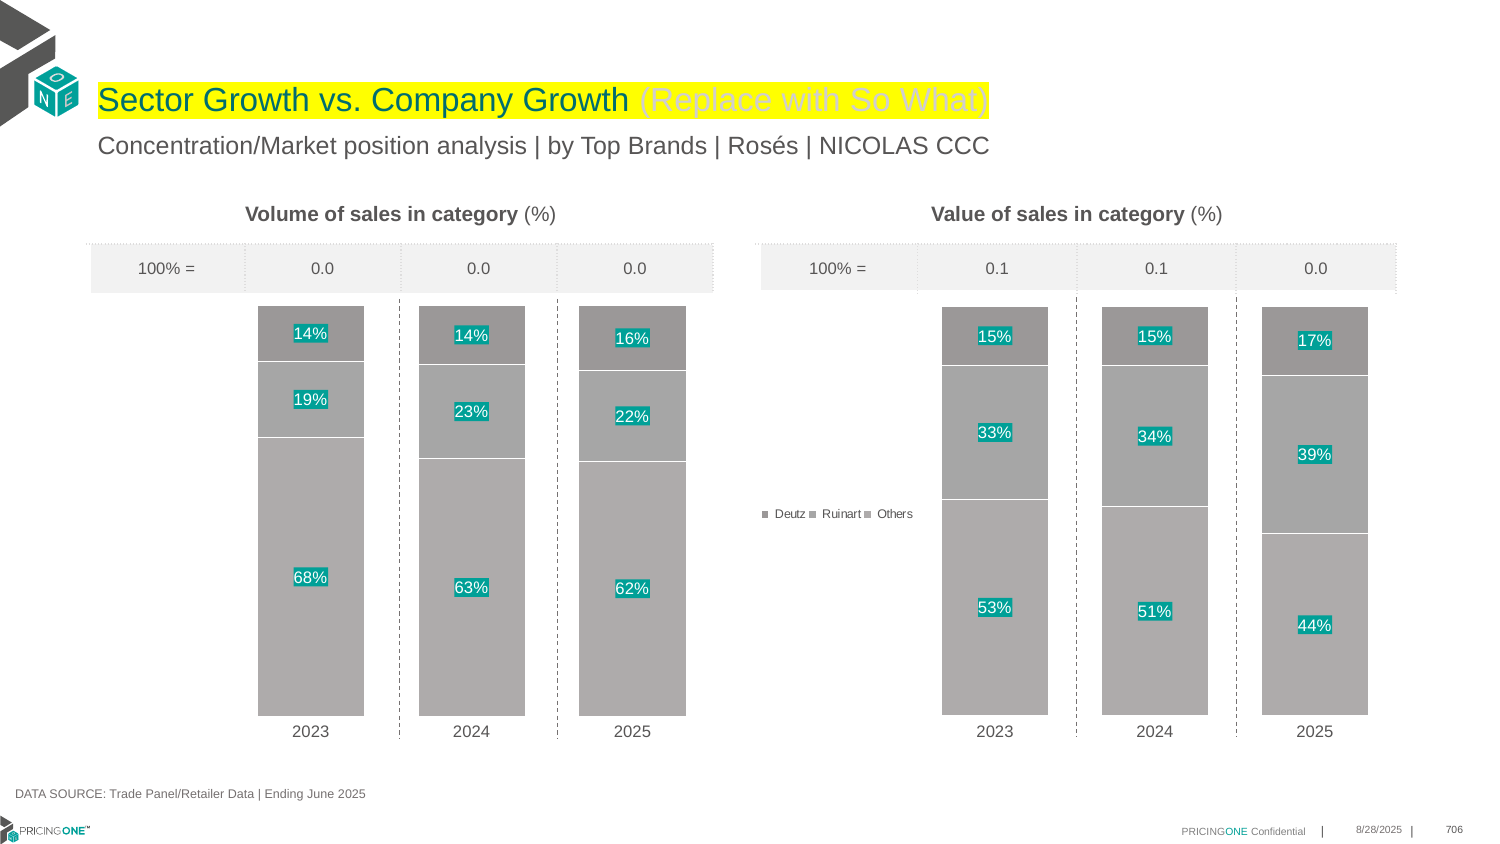

# Sector Growth vs. Company Growth (Replace with So What)
Concentration/Market position analysis | by Top Brands | Rosés | NICOLAS CCC
| Volume of sales in category (%) |  |  |  |
| --- | --- | --- | --- |
| 100% = | 0.0 | 0.0 | 0.0 |
| Value of sales in category (%) |  |  |  |
| --- | --- | --- | --- |
| 100% = | 0.1 | 0.1 | 0.0 |

### Chart

| Category | Others | Ruinart | Deutz |
|---|---|---|---|
| 2023 | 0.6786206896551724 | 0.18551724137931033 | 0.13586206896551725 |
| 2024 | 0.626486915146709 | 0.22997620935765264 | 0.14353687549563837 |
| 2025 | 0.6206896551724136 | 0.2210953346855984 | 0.15821501014198783 |

### Chart

| Category | Others | Ruinart | Deutz |
|---|---|---|---|
| 2023 | 0.5288210672522853 | 0.3259567918614036 | 0.14522214088631116 |
| 2024 | 0.5100360023178274 | 0.3449288028041911 | 0.14503519487798158 |
| 2025 | 0.44394511514120094 | 0.3877838642769771 | 0.16827102058182206 |
DATA SOURCE: Trade Panel/Retailer Data | Ending June 2025

8/28/2025
706